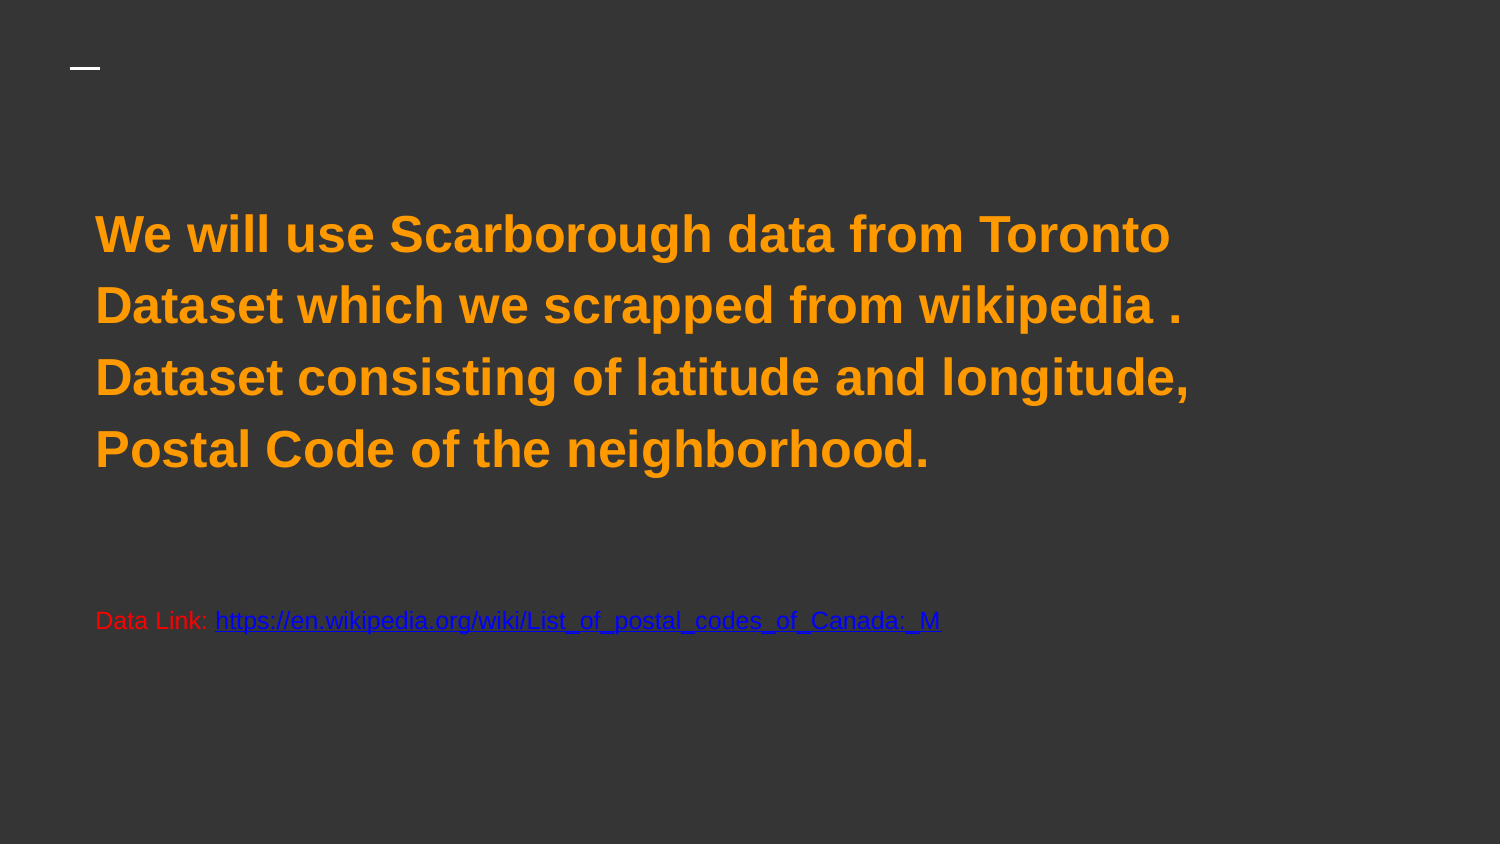

We will use Scarborough data from Toronto Dataset which we scrapped from wikipedia . Dataset consisting of latitude and longitude, Postal Code of the neighborhood.

Data Link: https://en.wikipedia.org/wiki/List_of_postal_codes_of_Canada:_M